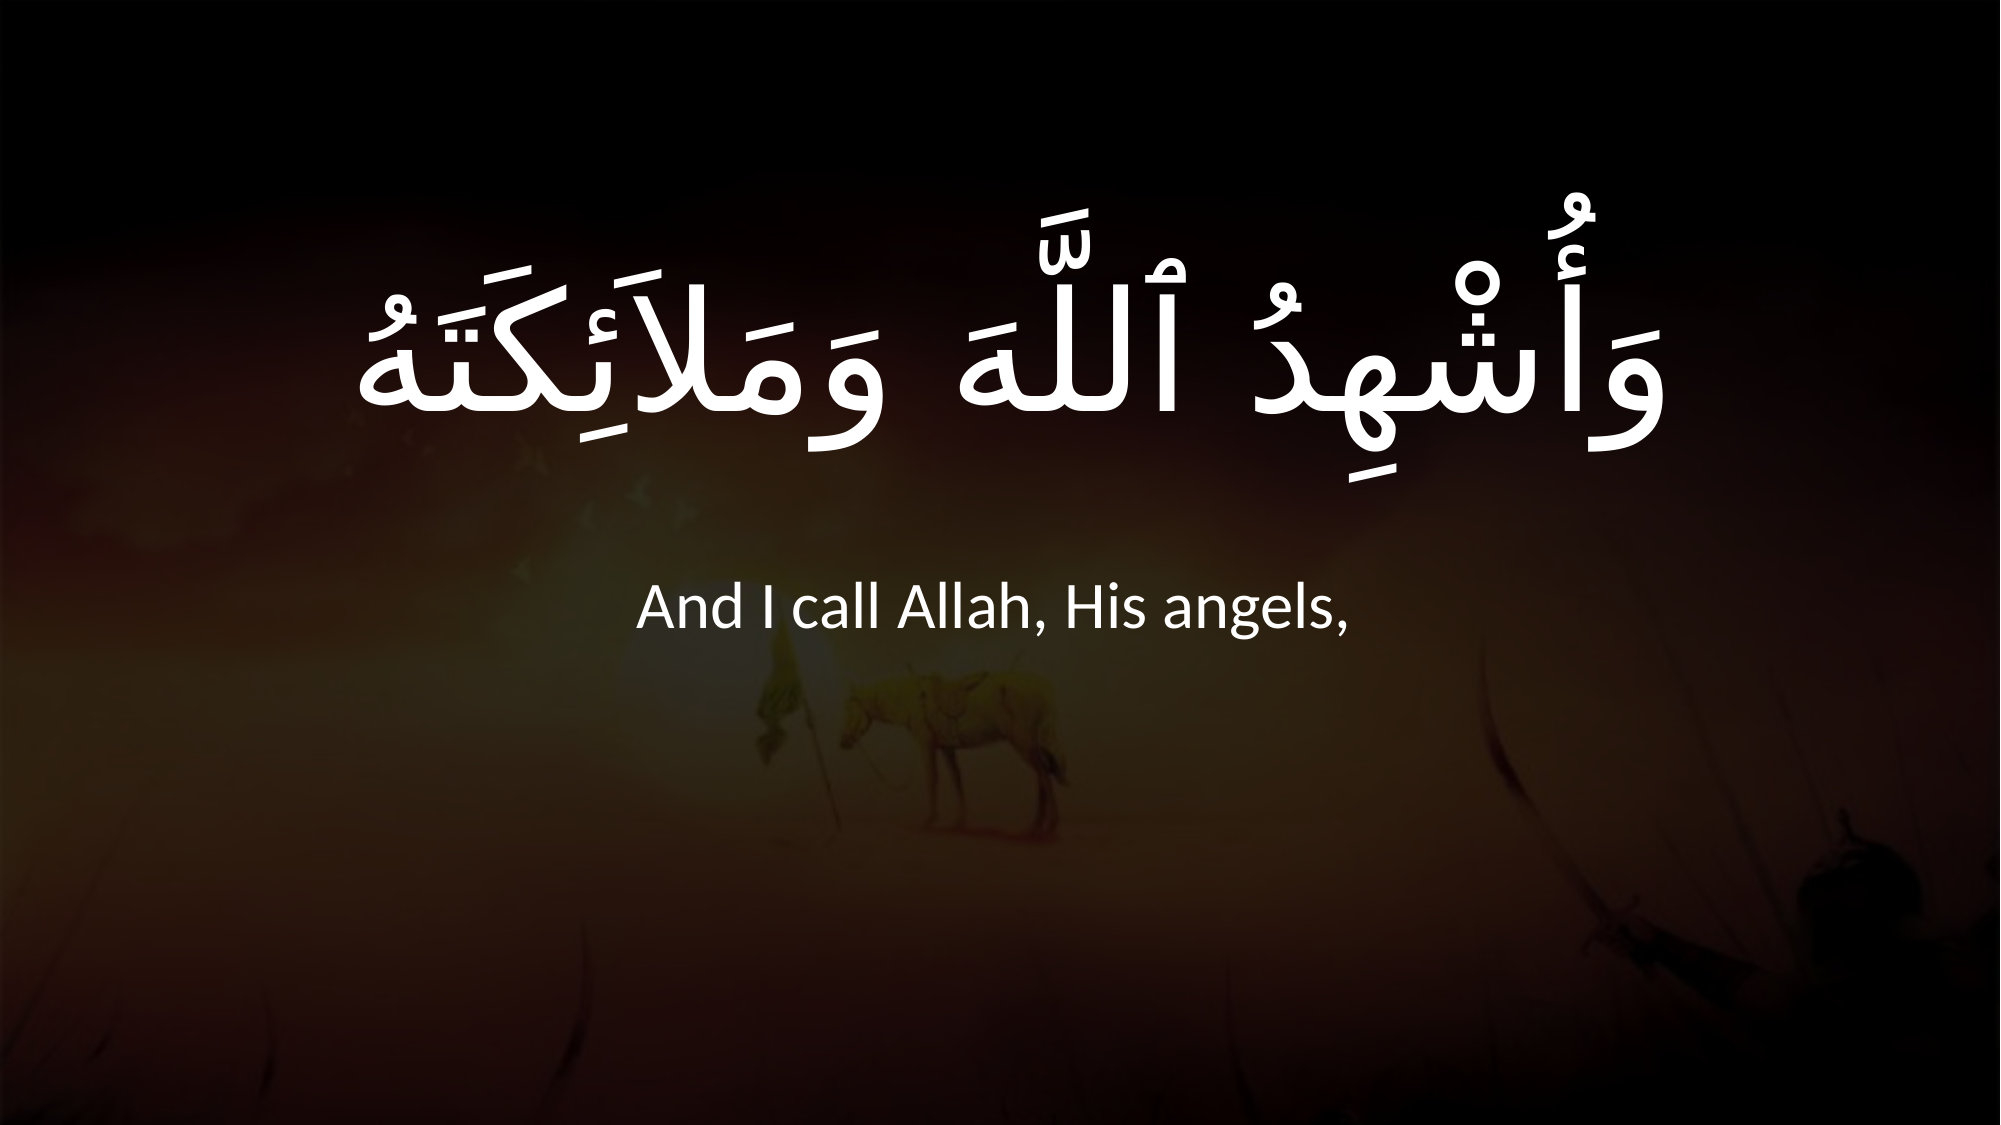

# وَأُشْهِدُ ٱللَّهَ وَمَلاَئِكَتَهُ
And I call Allah, His angels,